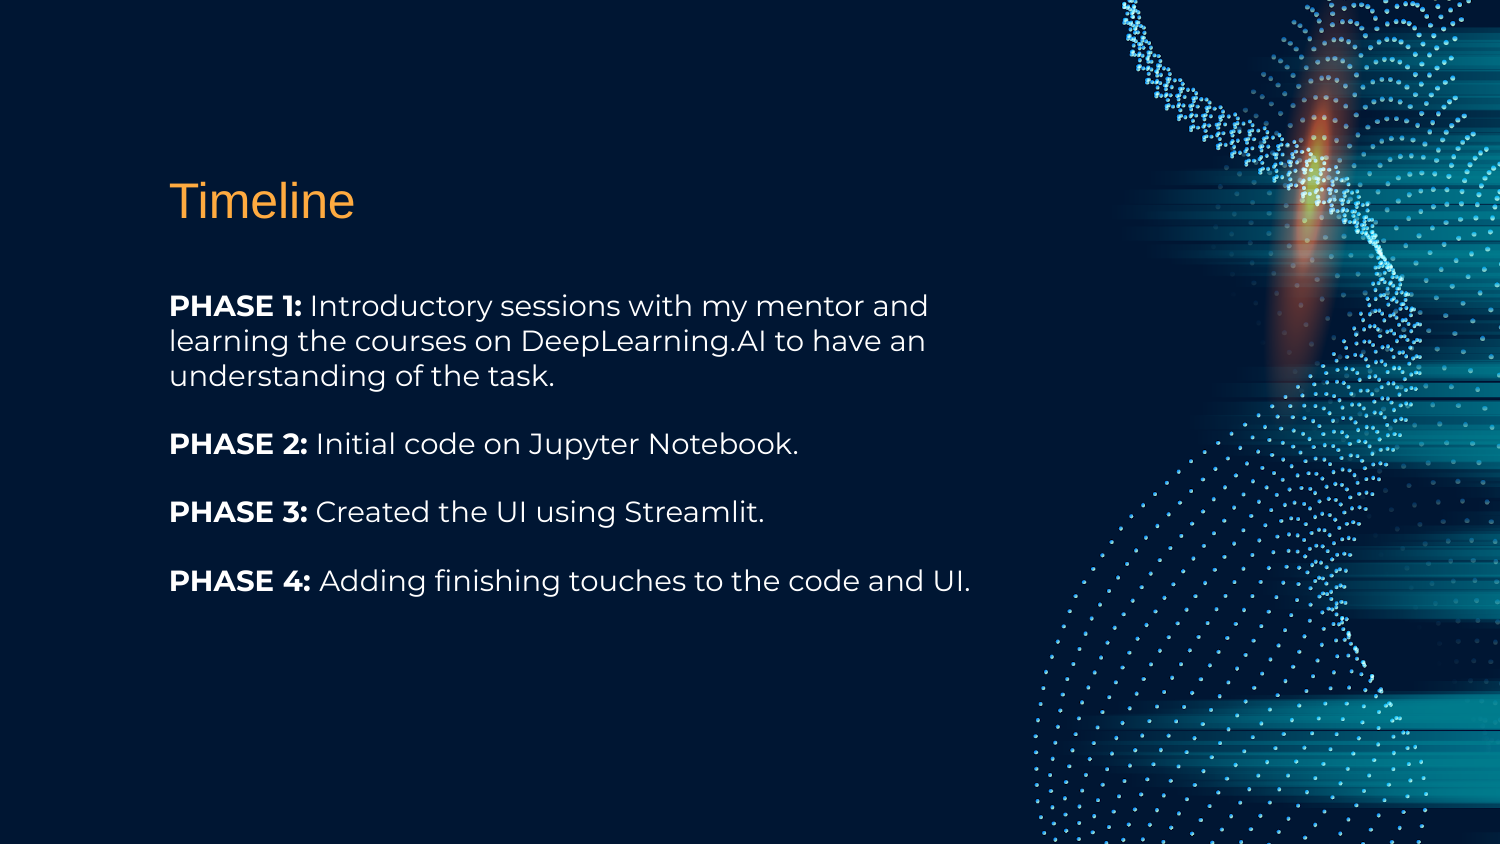

# Timeline
PHASE 1: Introductory sessions with my mentor and learning the courses on DeepLearning.AI to have an understanding of the task.
PHASE 2: Initial code on Jupyter Notebook.
PHASE 3: Created the UI using Streamlit.
PHASE 4: Adding finishing touches to the code and UI.